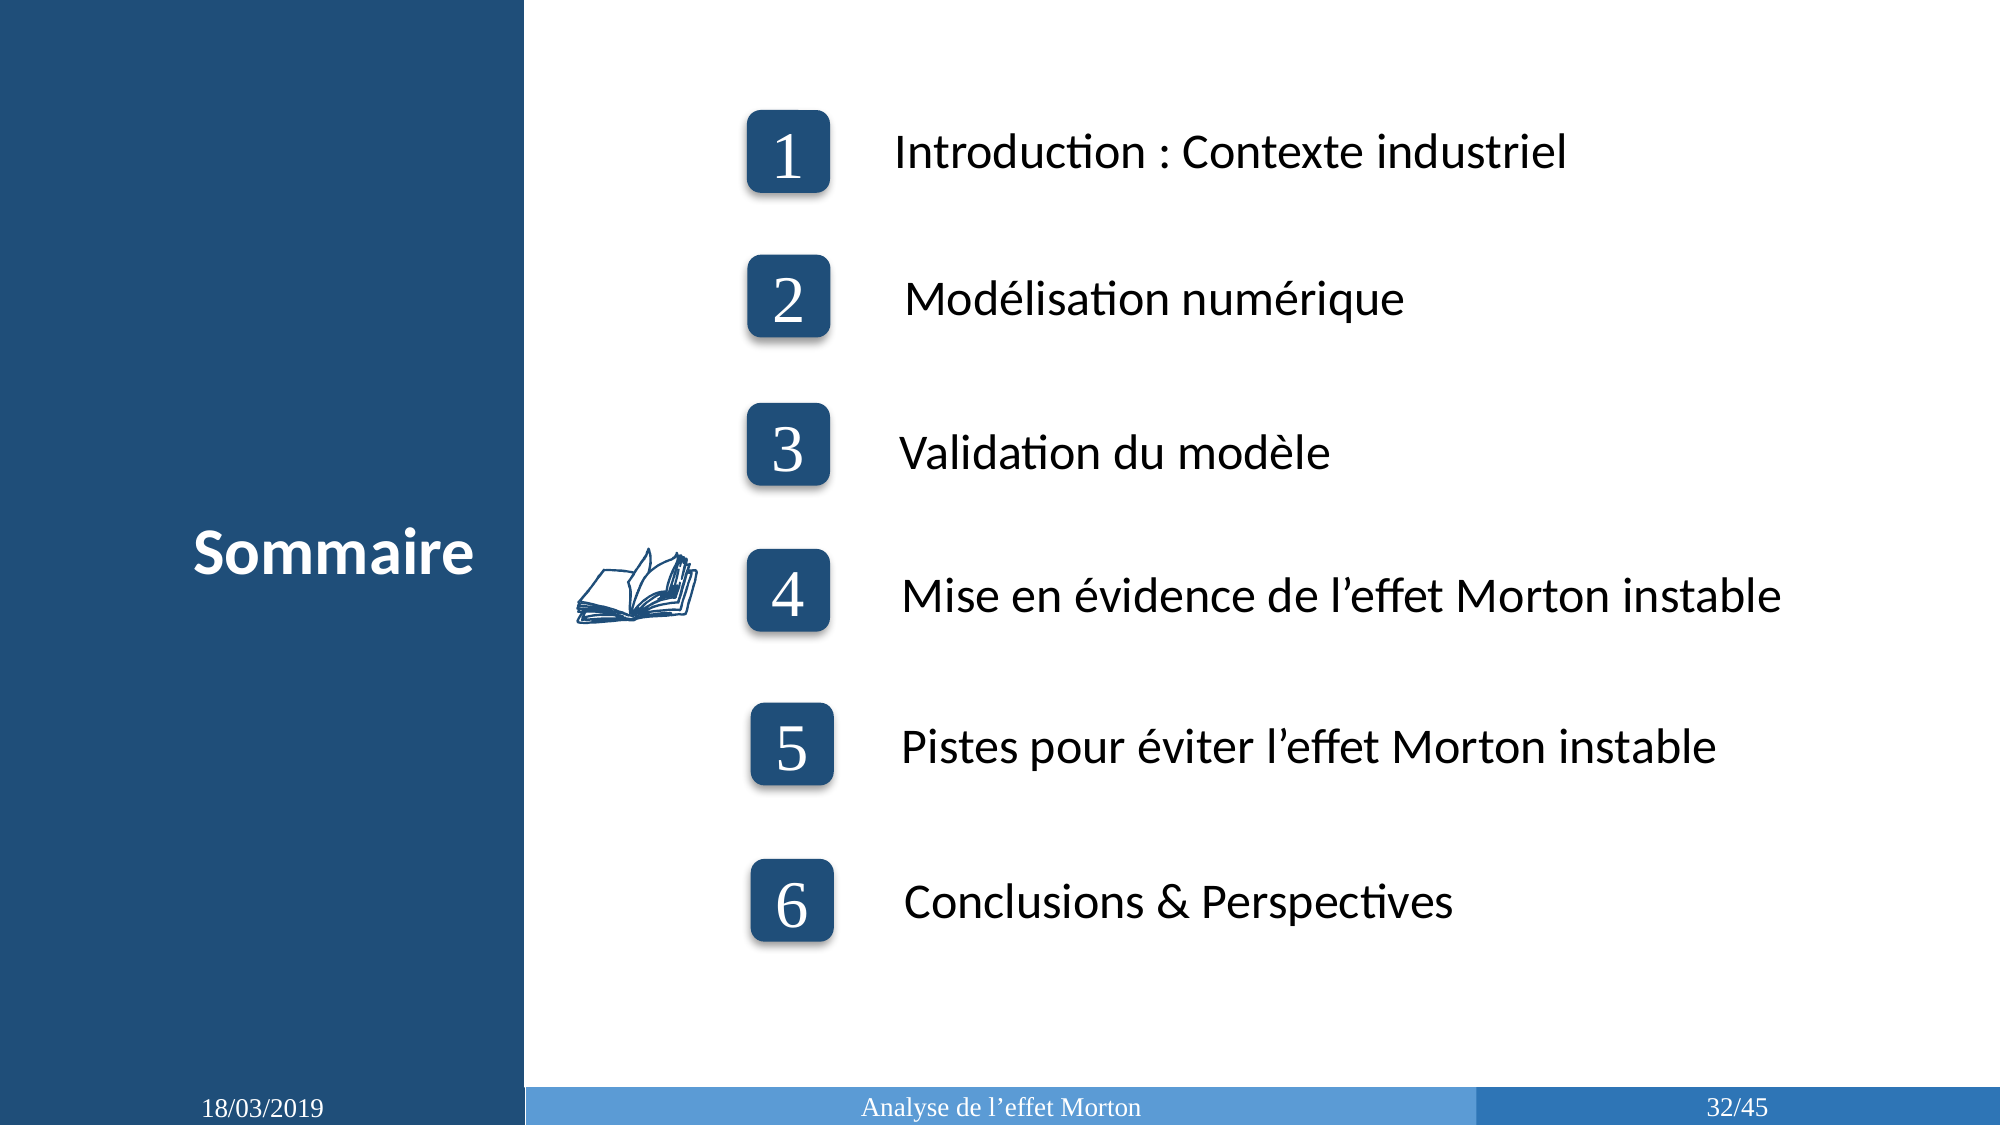

1
Introduction : Contexte industriel
2
Modélisation numérique
3
Validation du modèle
Sommaire

4
Mise en évidence de l’effet Morton instable
5
Pistes pour éviter l’effet Morton instable
6
Conclusions & Perspectives
Analyse de l’effet Morton
32/45
18/03/2019